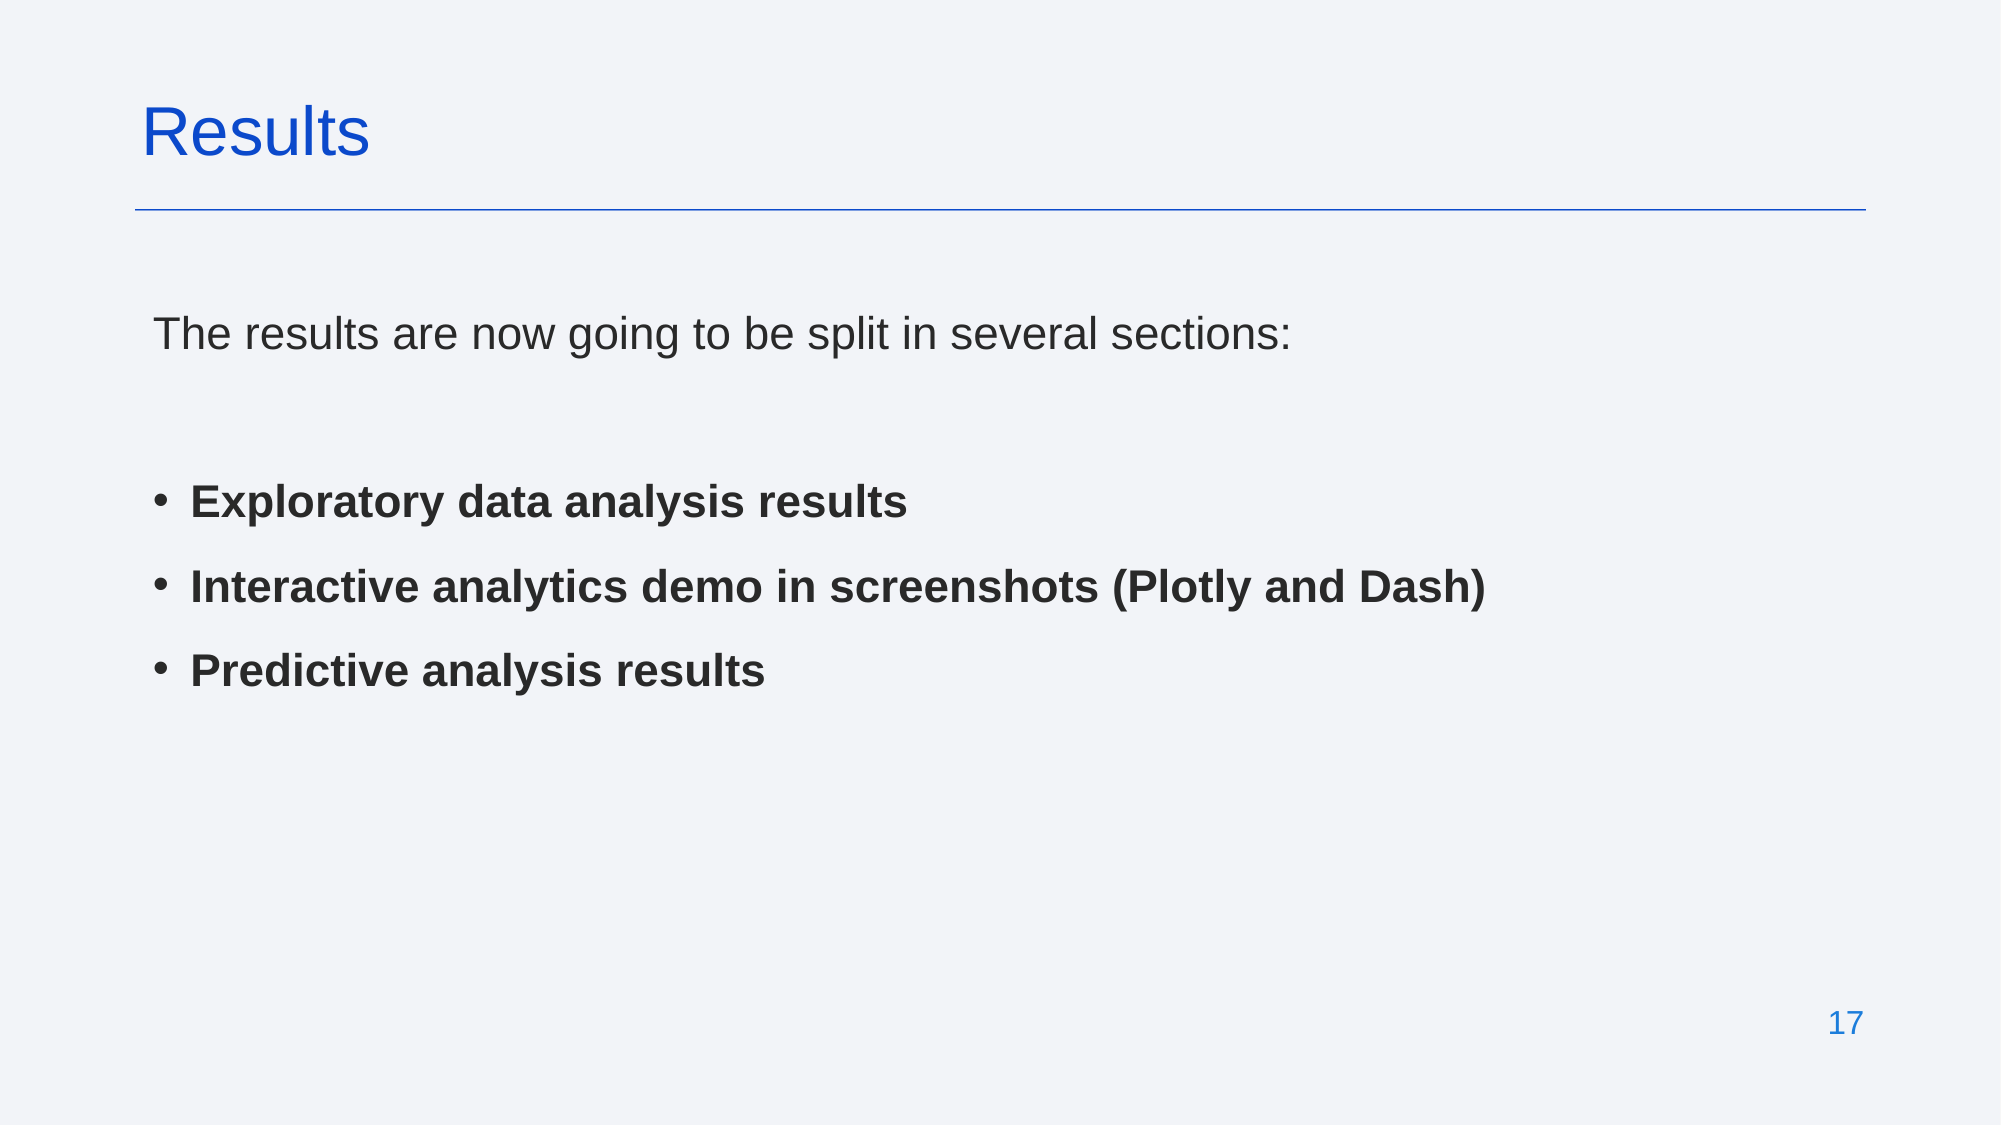

Results
The results are now going to be split in several sections:

Exploratory data analysis results
Interactive analytics demo in screenshots (Plotly and Dash)
Predictive analysis results

17